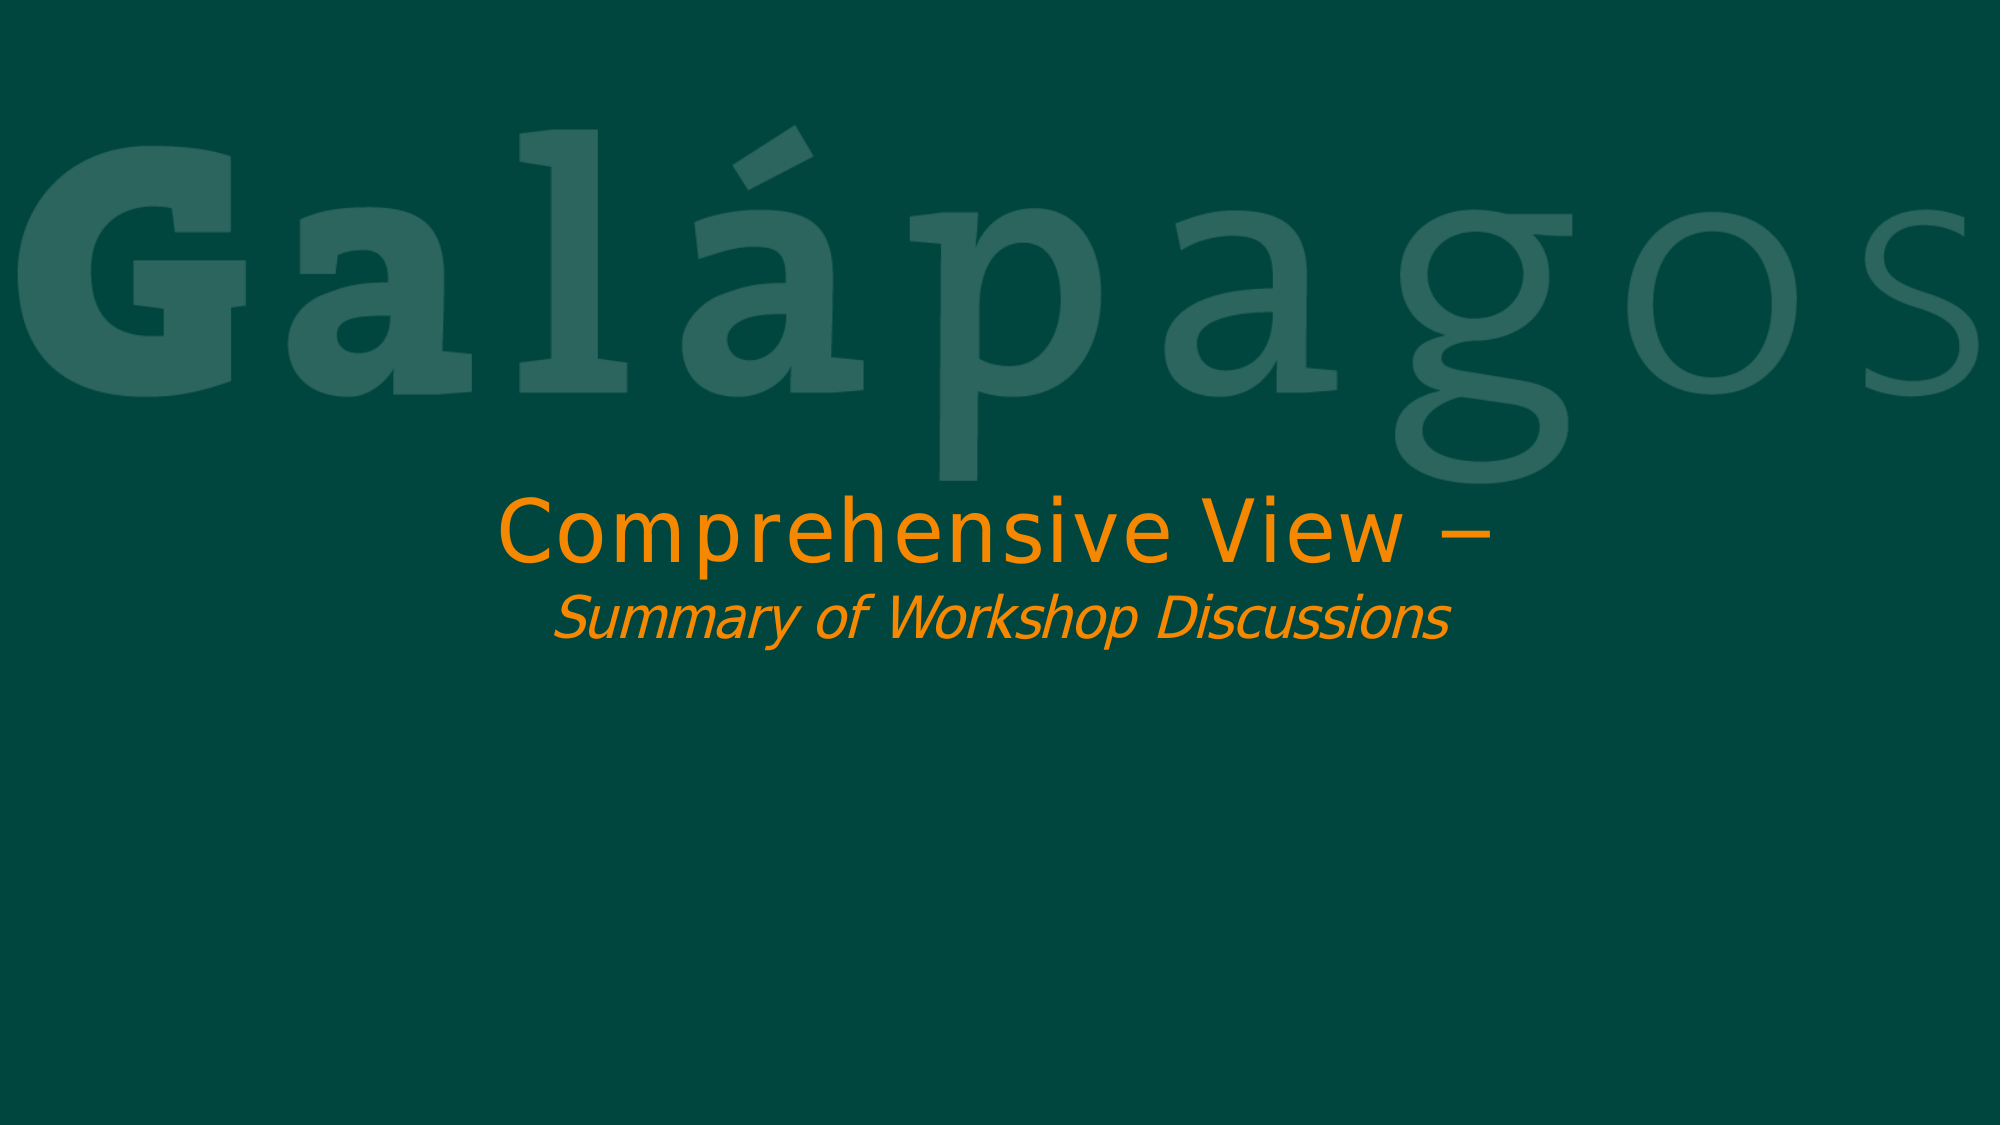

# Comprehensive View – Summary of Workshop Discussions